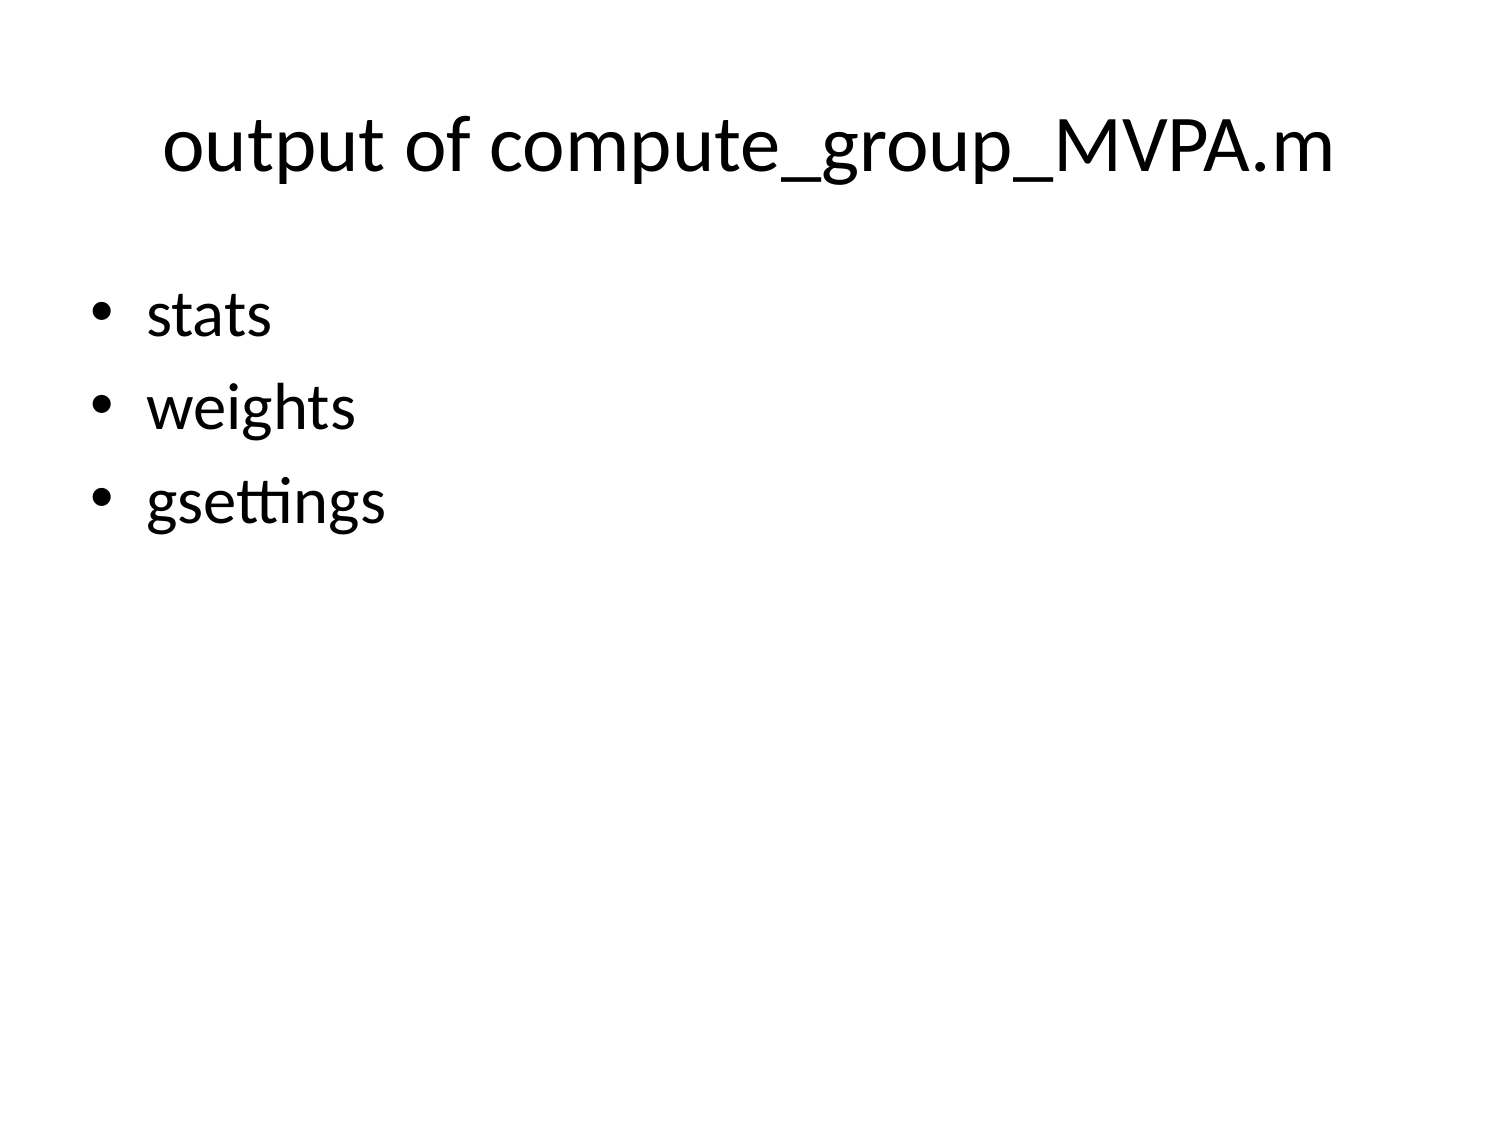

# output of compute_group_MVPA.m
stats
weights
gsettings